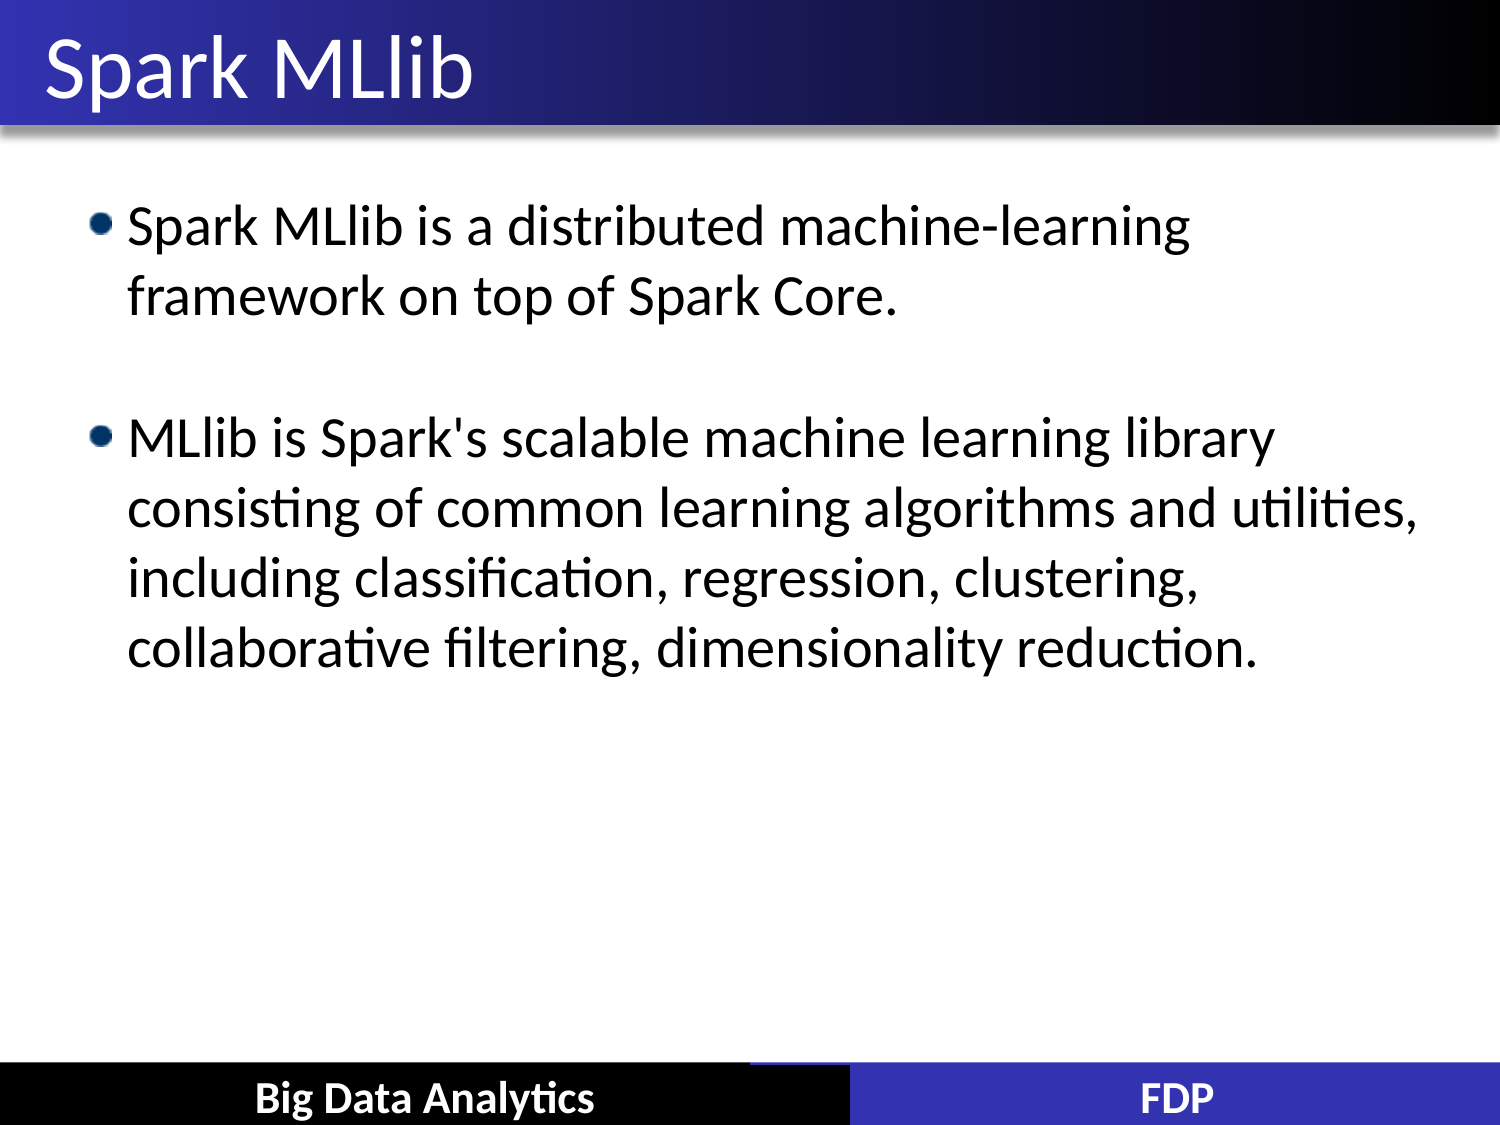

# Spark MLlib
Spark MLlib is a distributed machine-learning framework on top of Spark Core.

MLlib is Spark's scalable machine learning library consisting of common learning algorithms and utilities, including classification, regression, clustering, collaborative filtering, dimensionality reduction.
Big Data Analytics
FDP